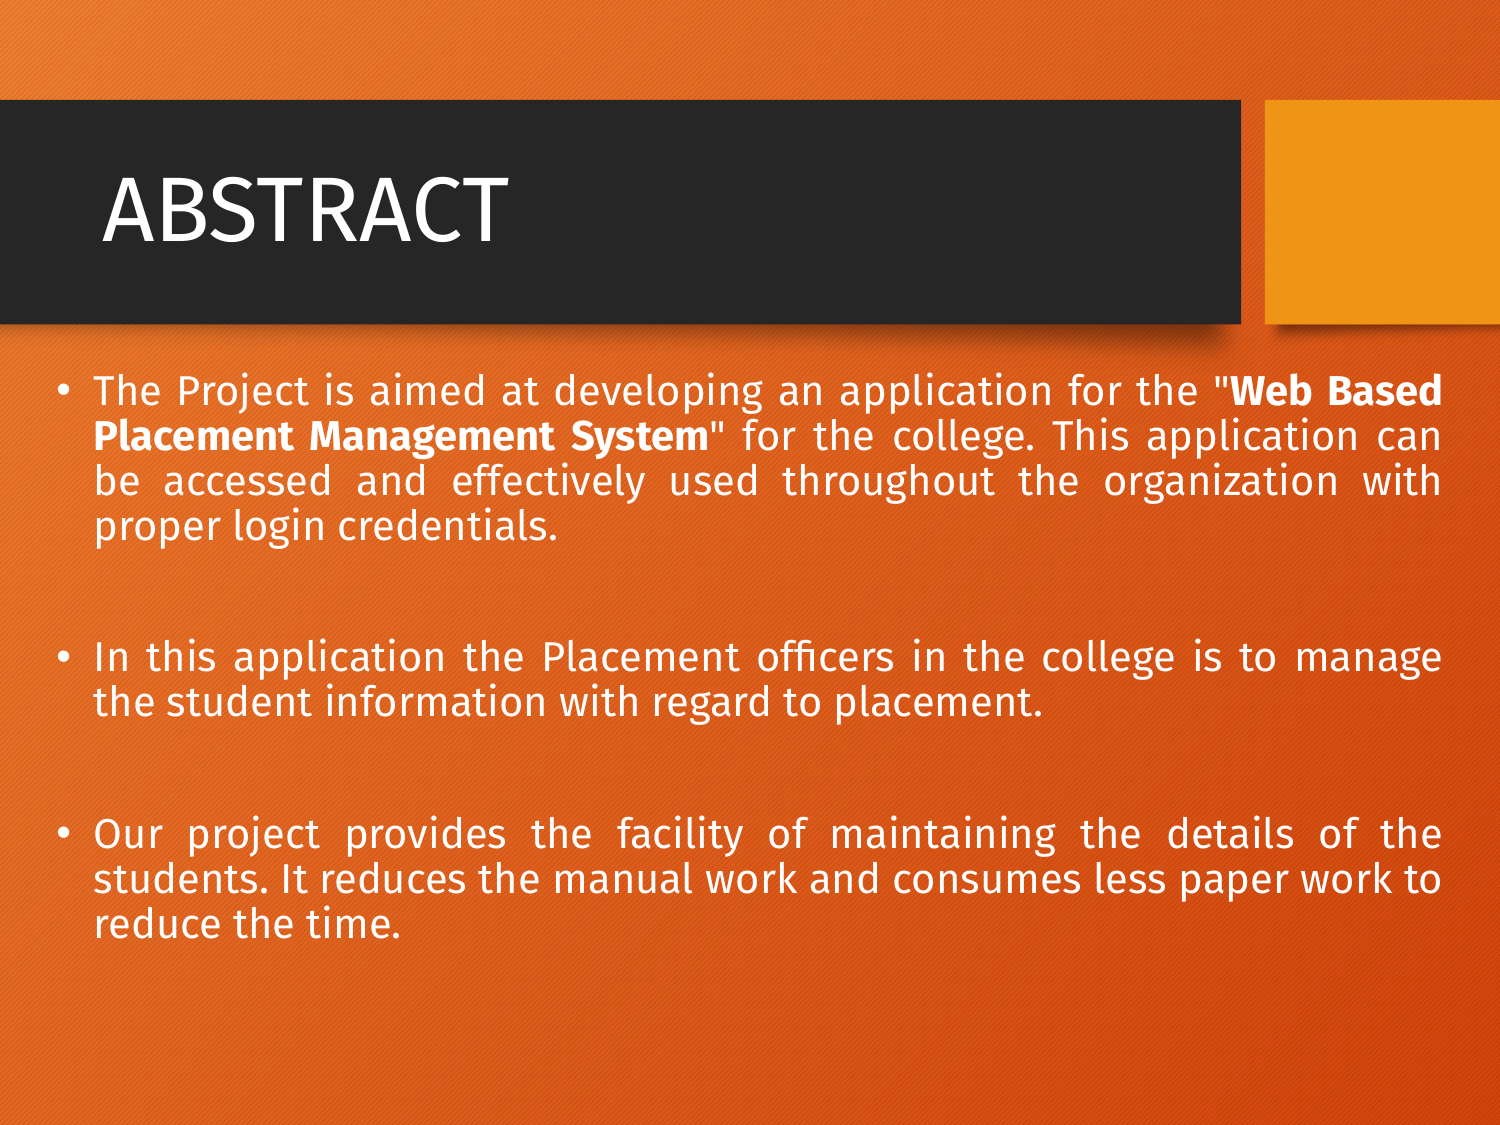

# ABSTRACT
The Project is aimed at developing an application for the "Web Based Placement Management System" for the college. This application can be accessed and effectively used throughout the organization with proper login credentials.

In this application the Placement officers in the college is to manage the student information with regard to placement.

Our project provides the facility of maintaining the details of the students. It reduces the manual work and consumes less paper work to reduce the time.